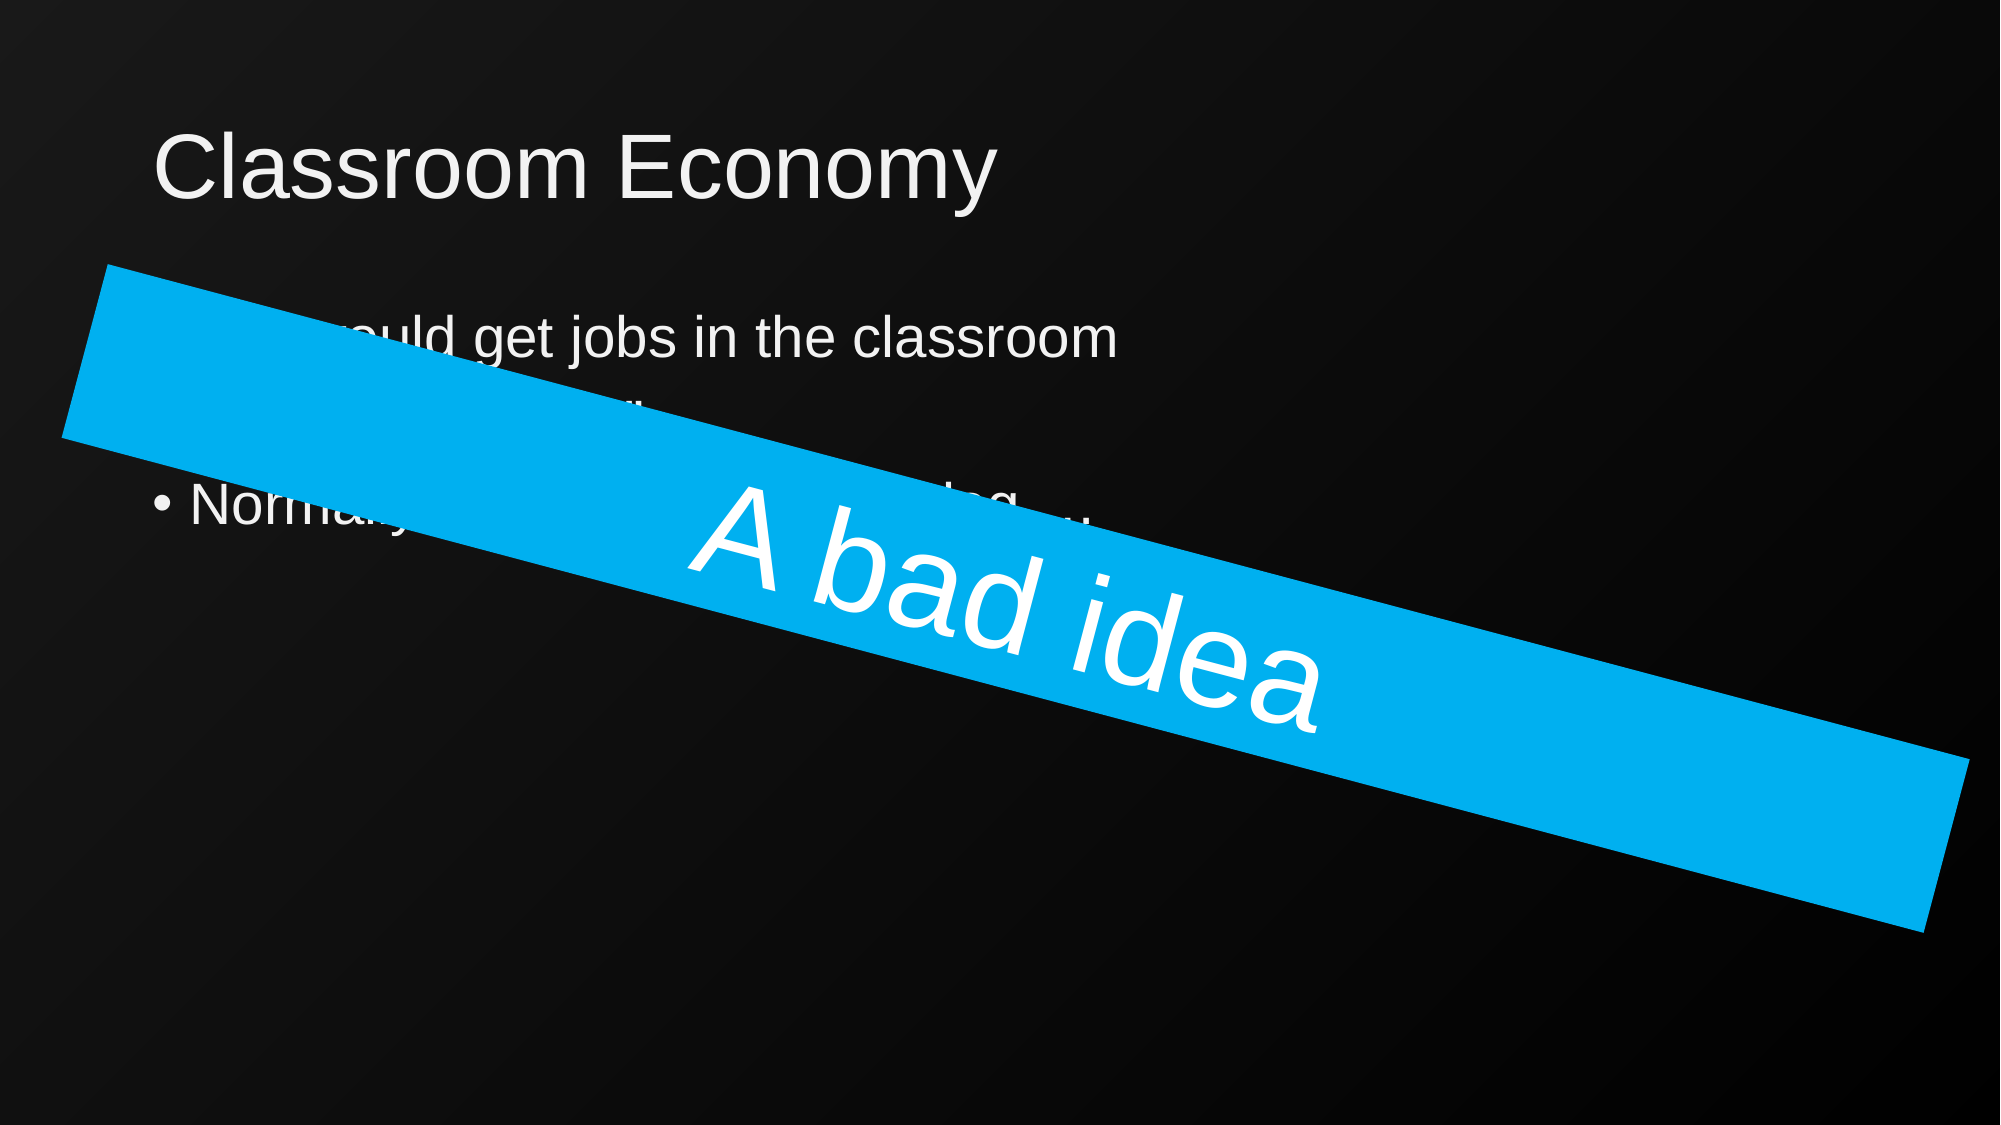

# Classroom Economy
You would get jobs in the classroom
I got “webmaster”
Normally you’d make some blog….
A bad idea